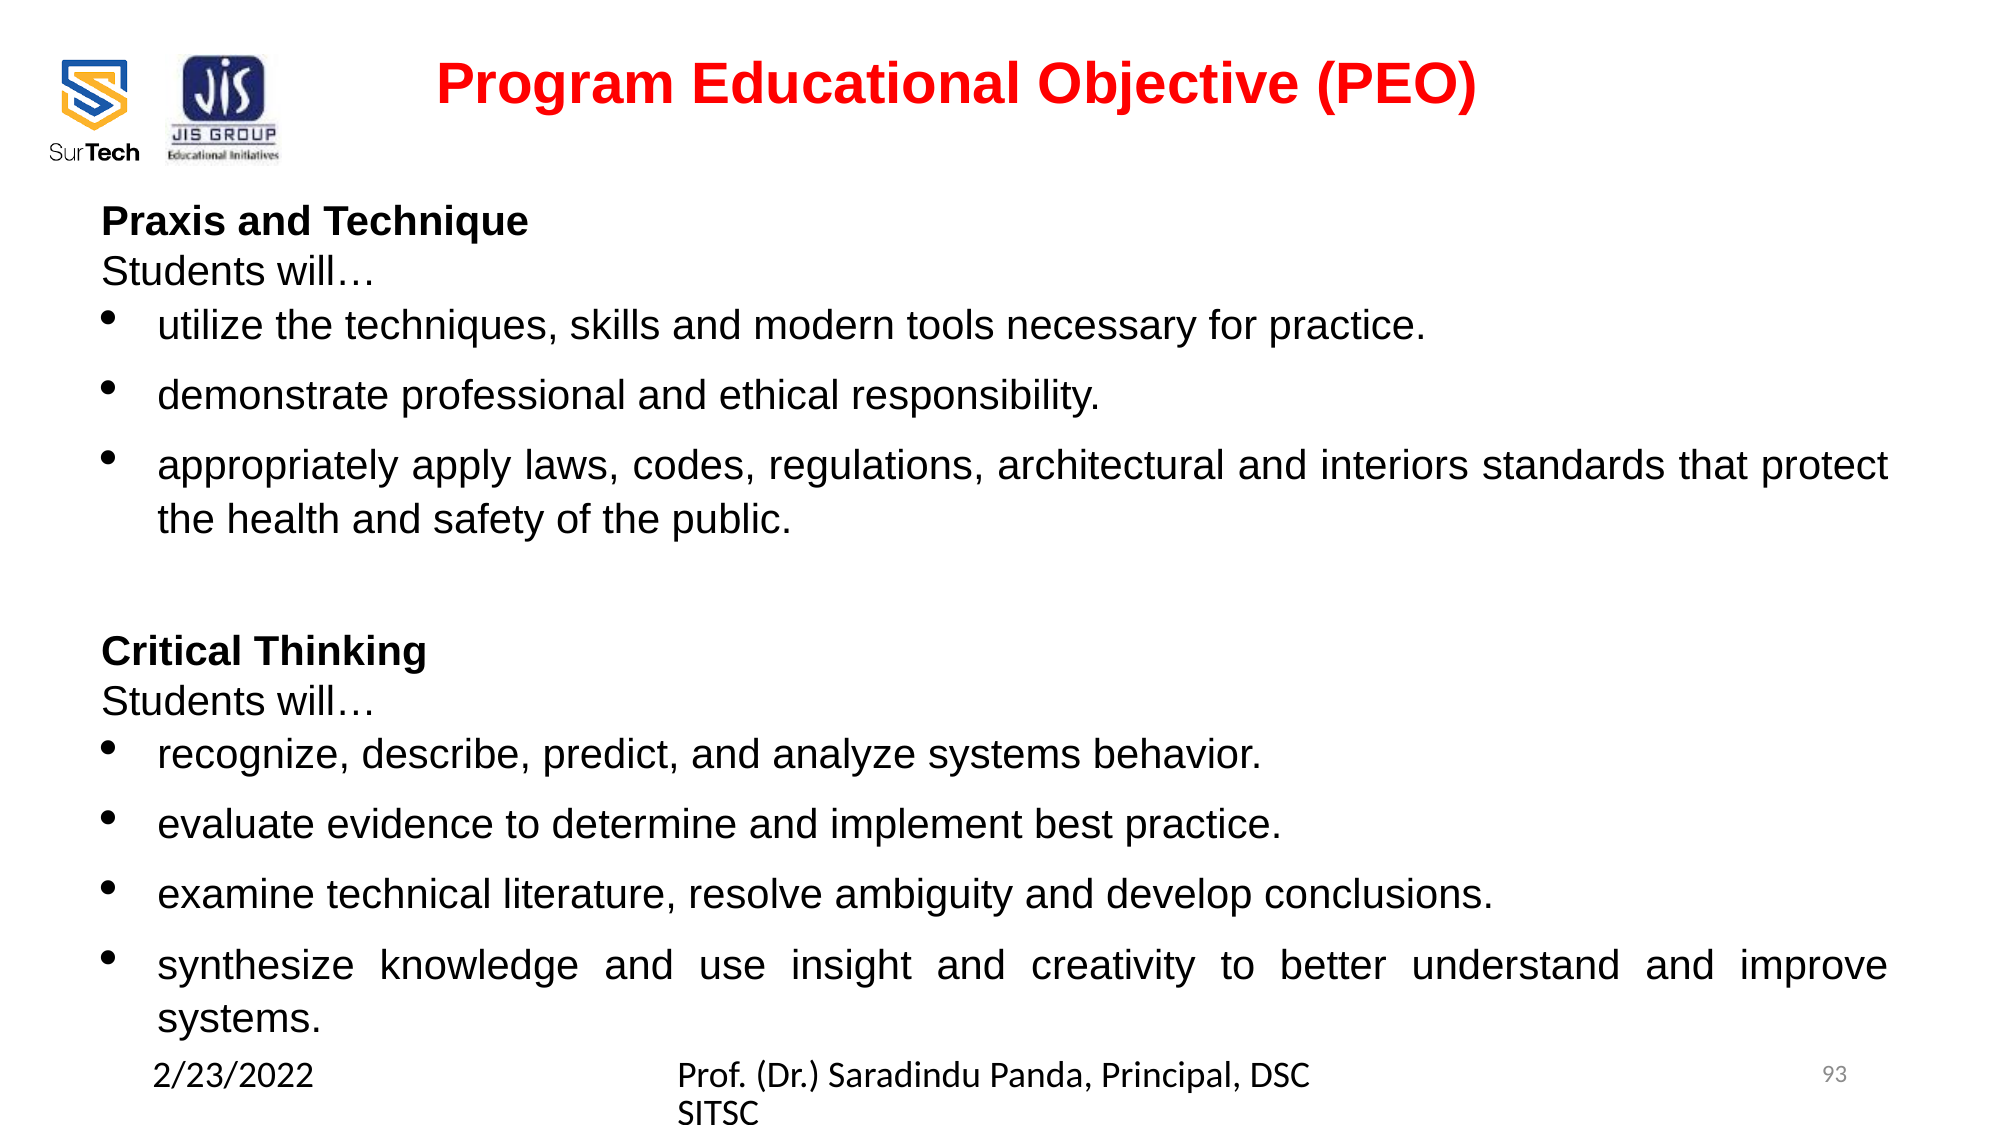

Program Educational Objective (PEO)
Praxis and Technique
Students will…
utilize the techniques, skills and modern tools necessary for practice.
demonstrate professional and ethical responsibility.
appropriately apply laws, codes, regulations, architectural and interiors standards that protect the health and safety of the public.

Critical Thinking
Students will…
recognize, describe, predict, and analyze systems behavior.
evaluate evidence to determine and implement best practice.
examine technical literature, resolve ambiguity and develop conclusions.
synthesize knowledge and use insight and creativity to better understand and improve systems.
2/23/2022
Prof. (Dr.) Saradindu Panda, Principal, DSCSITSC
93